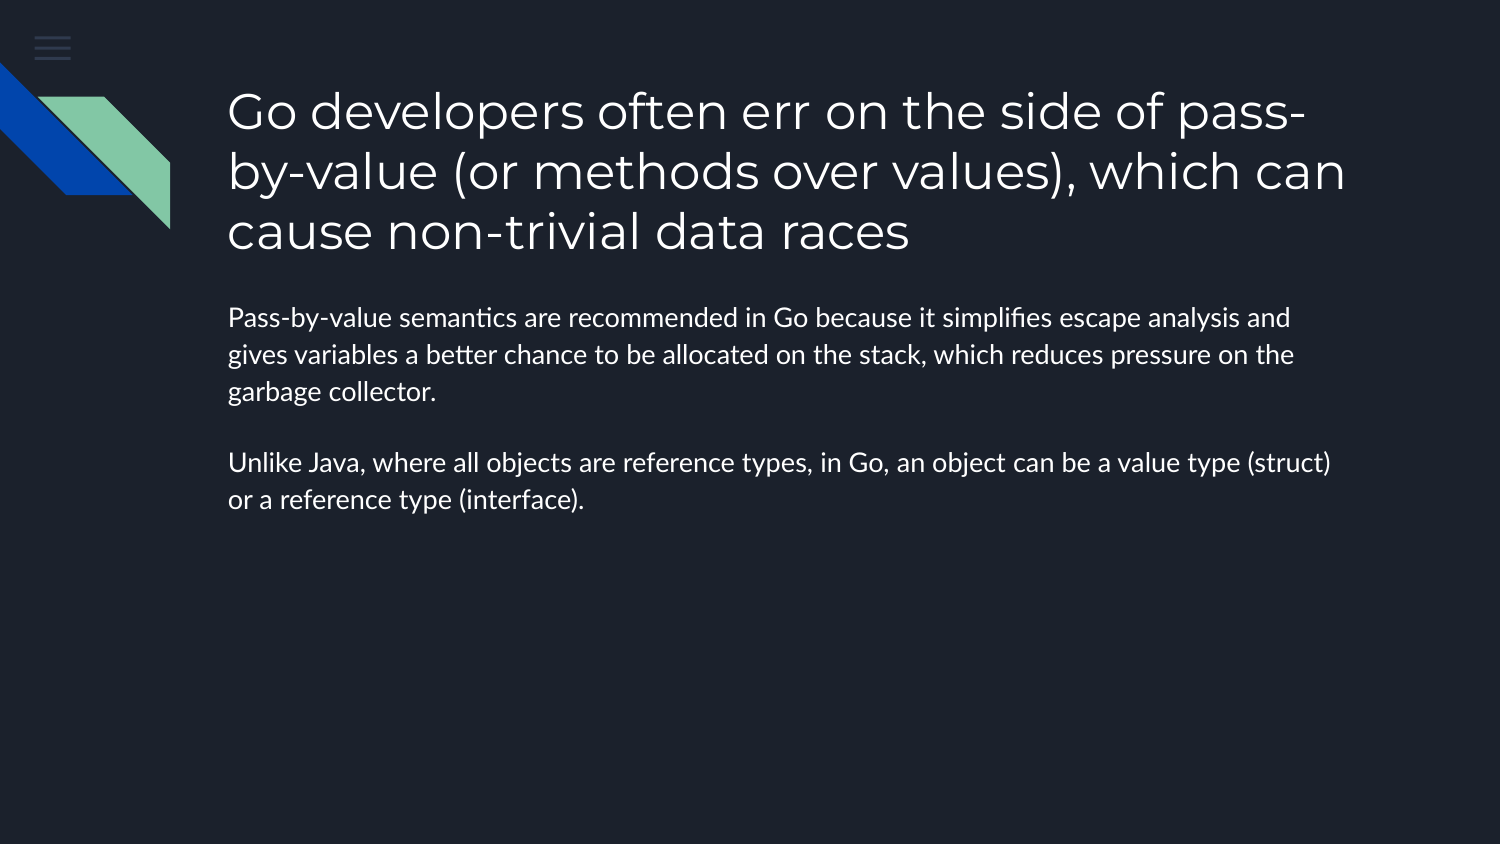

# Go developers often err on the side of pass-by-value (or methods over values), which can cause non-trivial data races
Pass-by-value semantics are recommended in Go because it simplifies escape analysis and gives variables a better chance to be allocated on the stack, which reduces pressure on the garbage collector.
Unlike Java, where all objects are reference types, in Go, an object can be a value type (struct) or a reference type (interface).